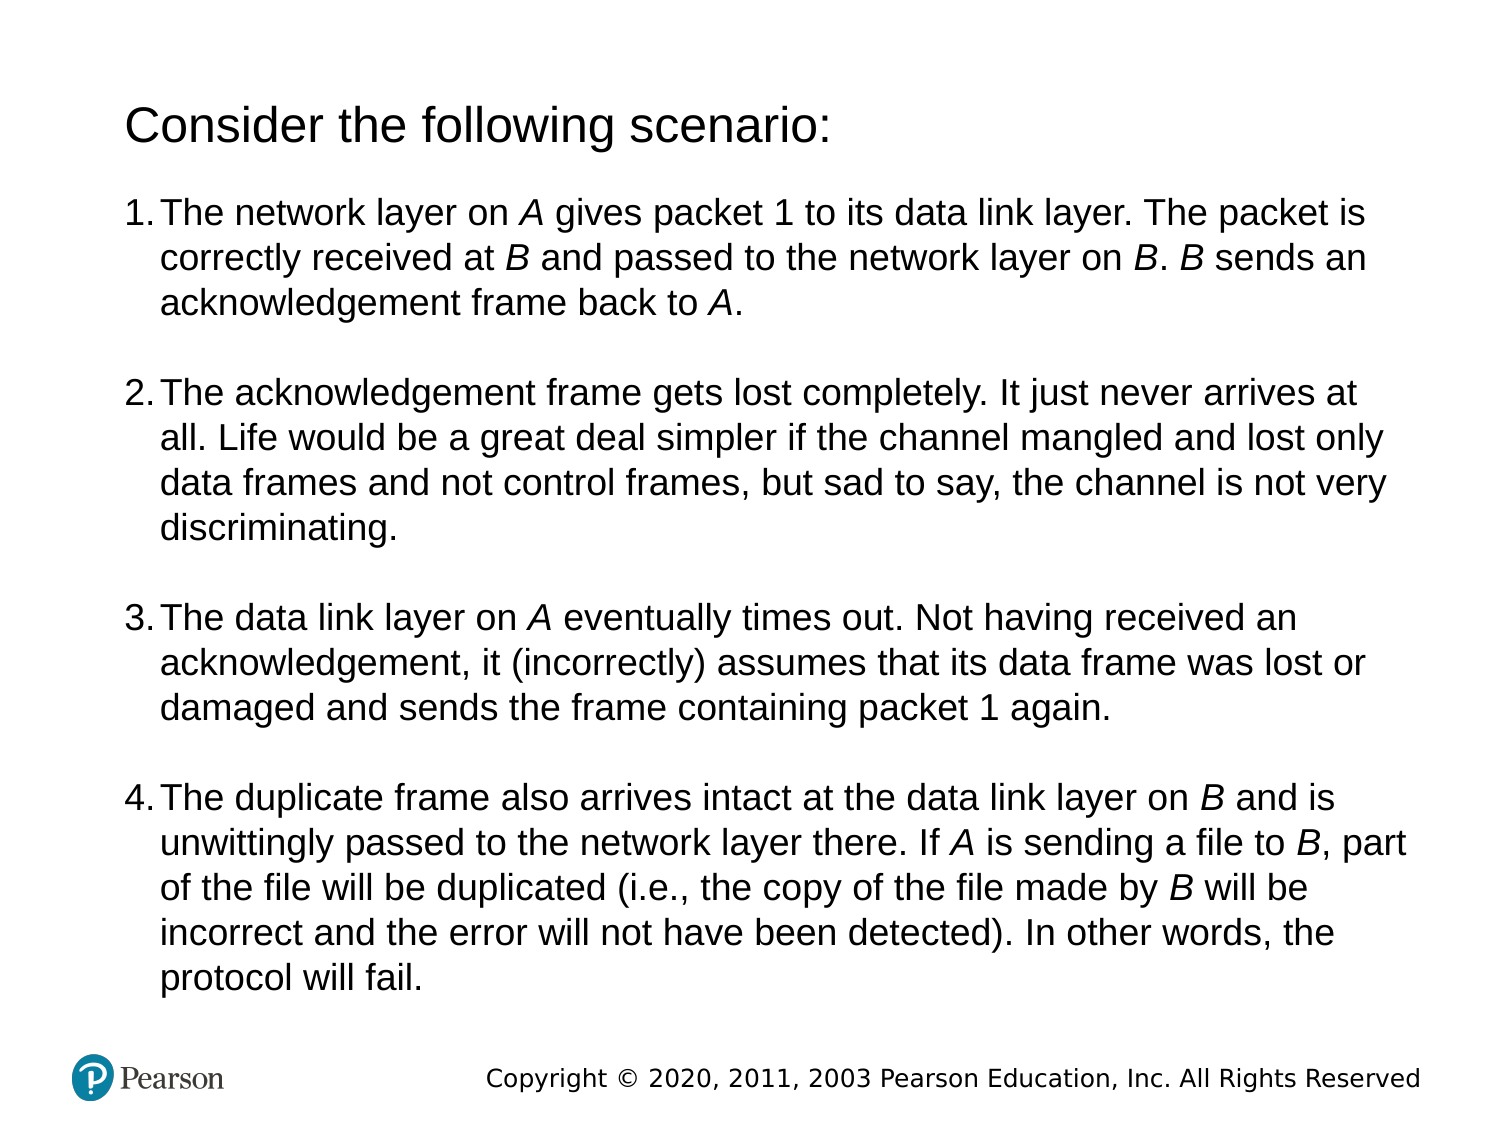

Consider the following scenario:

The network layer on A gives packet 1 to its data link layer. The packet is correctly received at B and passed to the network layer on B. B sends an acknowledgement frame back to A.

The acknowledgement frame gets lost completely. It just never arrives at all. Life would be a great deal simpler if the channel mangled and lost only data frames and not control frames, but sad to say, the channel is not very discriminating.

The data link layer on A eventually times out. Not having received an acknowledgement, it (incorrectly) assumes that its data frame was lost or damaged and sends the frame containing packet 1 again.

The duplicate frame also arrives intact at the data link layer on B and is unwittingly passed to the network layer there. If A is sending a file to B, part of the file will be duplicated (i.e., the copy of the file made by B will be incorrect and the error will not have been detected). In other words, the protocol will fail.